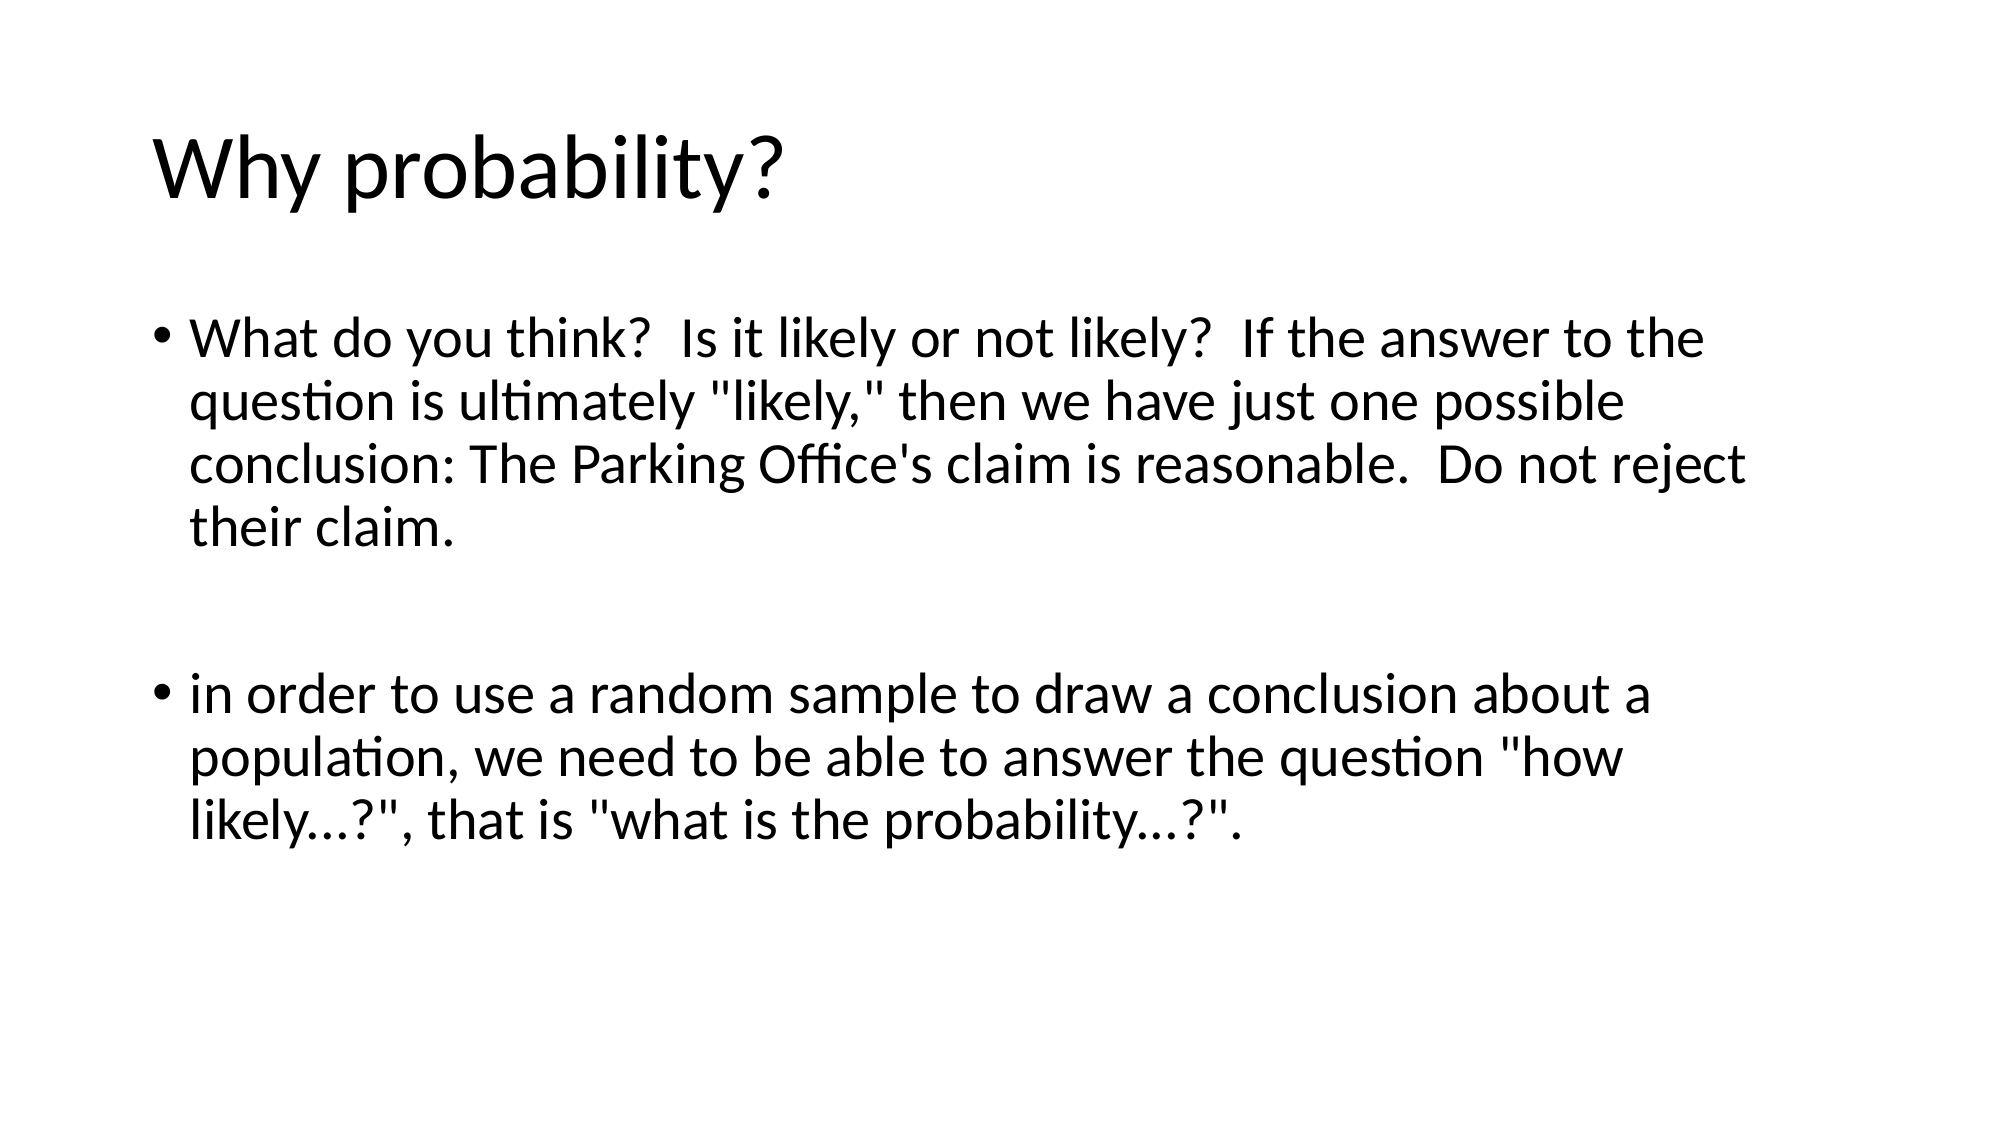

# Why probability?
What do you think?  Is it likely or not likely?  If the answer to the question is ultimately "likely," then we have just one possible conclusion: The Parking Office's claim is reasonable.  Do not reject their claim.

in order to use a random sample to draw a conclusion about a population, we need to be able to answer the question "how likely...?", that is "what is the probability...?".